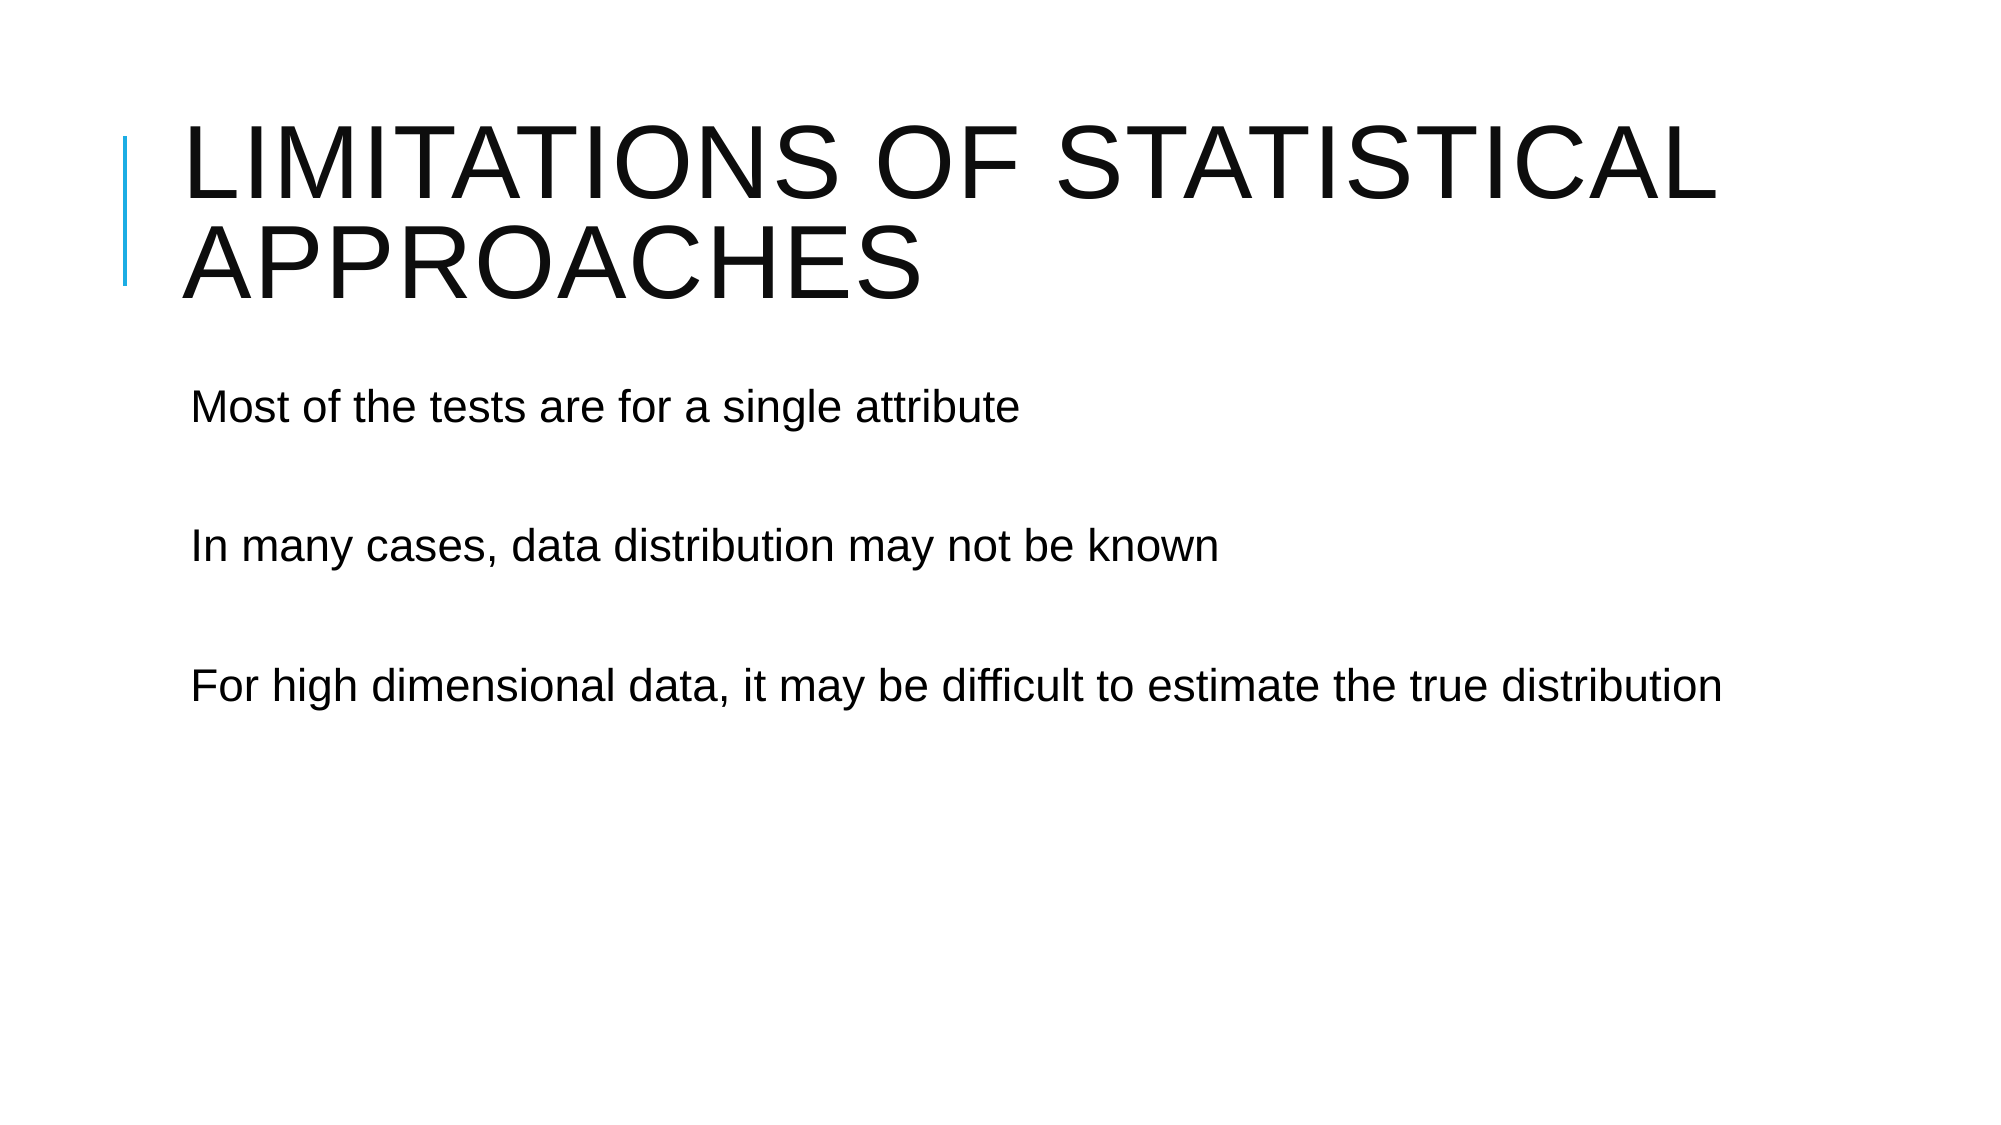

# Limitations of Statistical Approaches
Most of the tests are for a single attribute

In many cases, data distribution may not be known

For high dimensional data, it may be difficult to estimate the true distribution